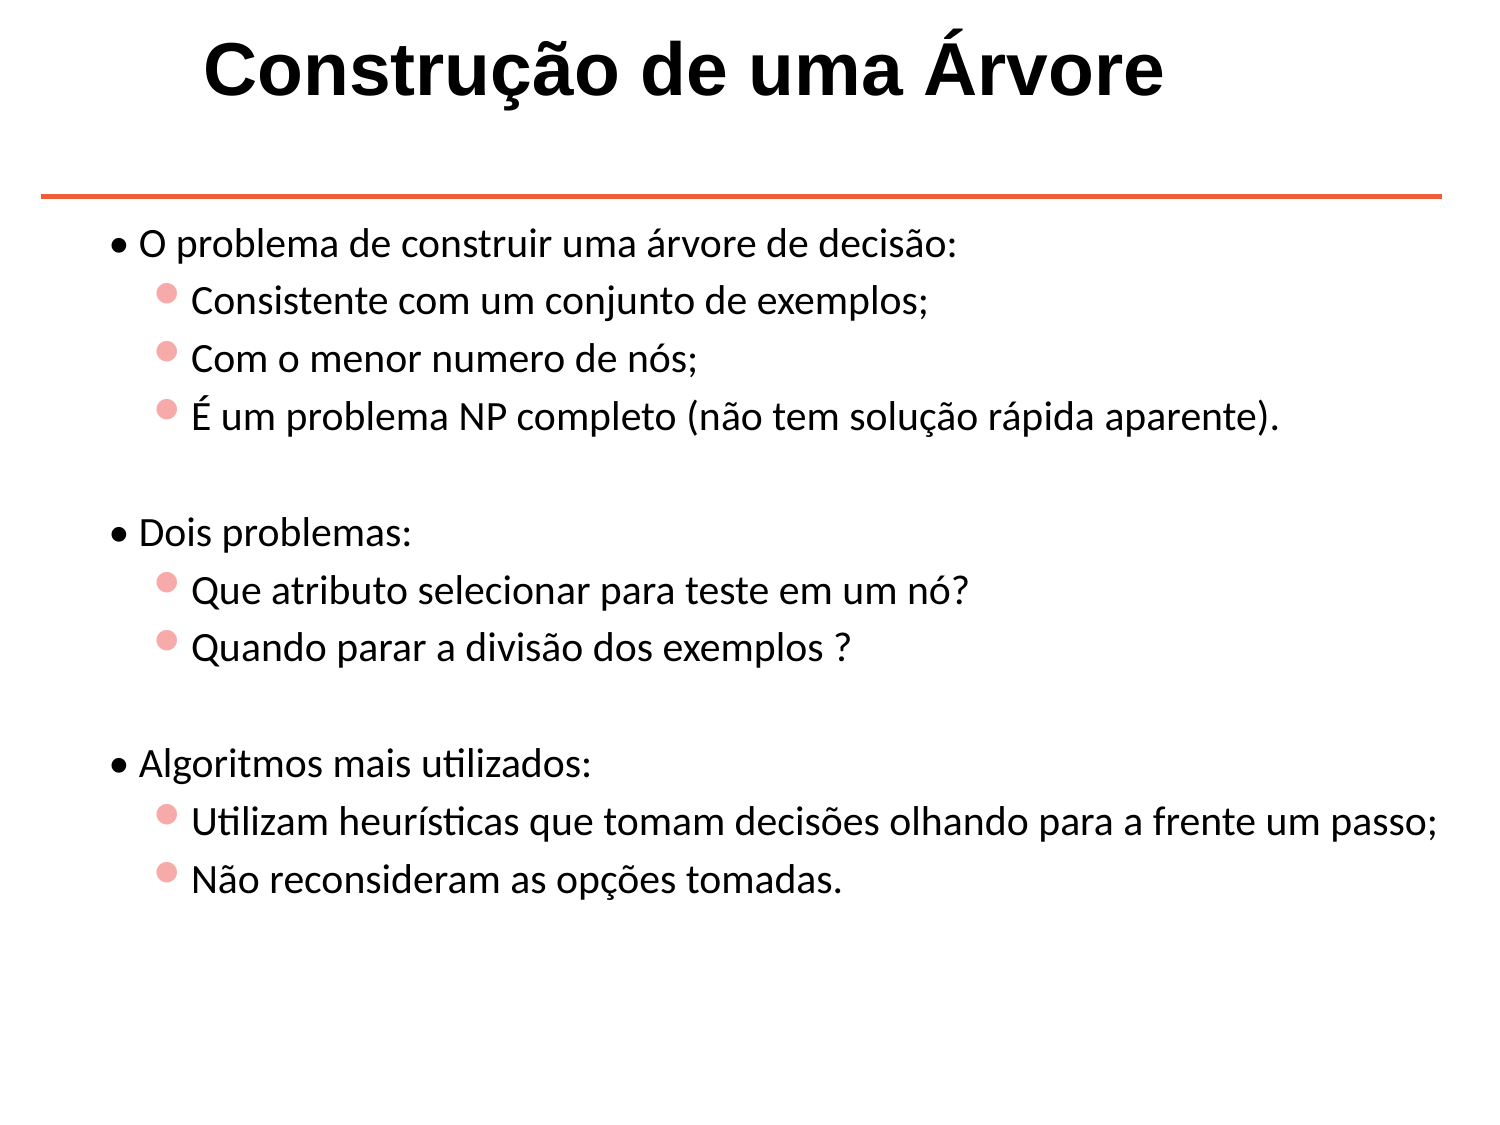

# Construção de uma Árvore
• O problema de construir uma árvore de decisão:
Consistente com um conjunto de exemplos;
Com o menor numero de nós;
É um problema NP completo (não tem solução rápida aparente).

• Dois problemas:
Que atributo selecionar para teste em um nó?
Quando parar a divisão dos exemplos ?

• Algoritmos mais utilizados:
Utilizam heurísticas que tomam decisões olhando para a frente um passo;
Não reconsideram as opções tomadas.